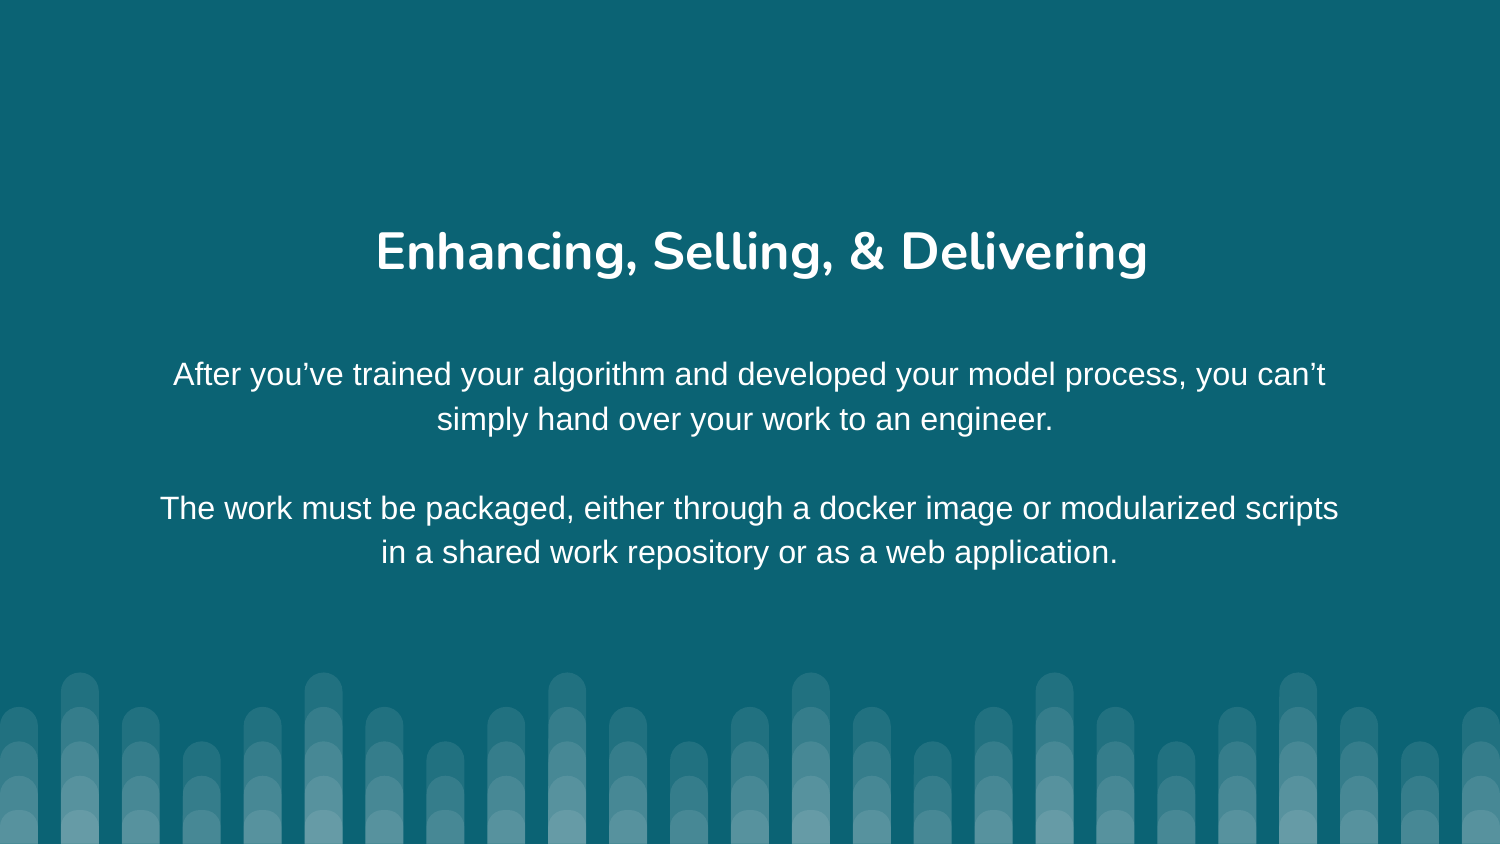

# Enhancing, Selling, & Delivering
After you’ve trained your algorithm and developed your model process, you can’t simply hand over your work to an engineer.

The work must be packaged, either through a docker image or modularized scripts in a shared work repository or as a web application.